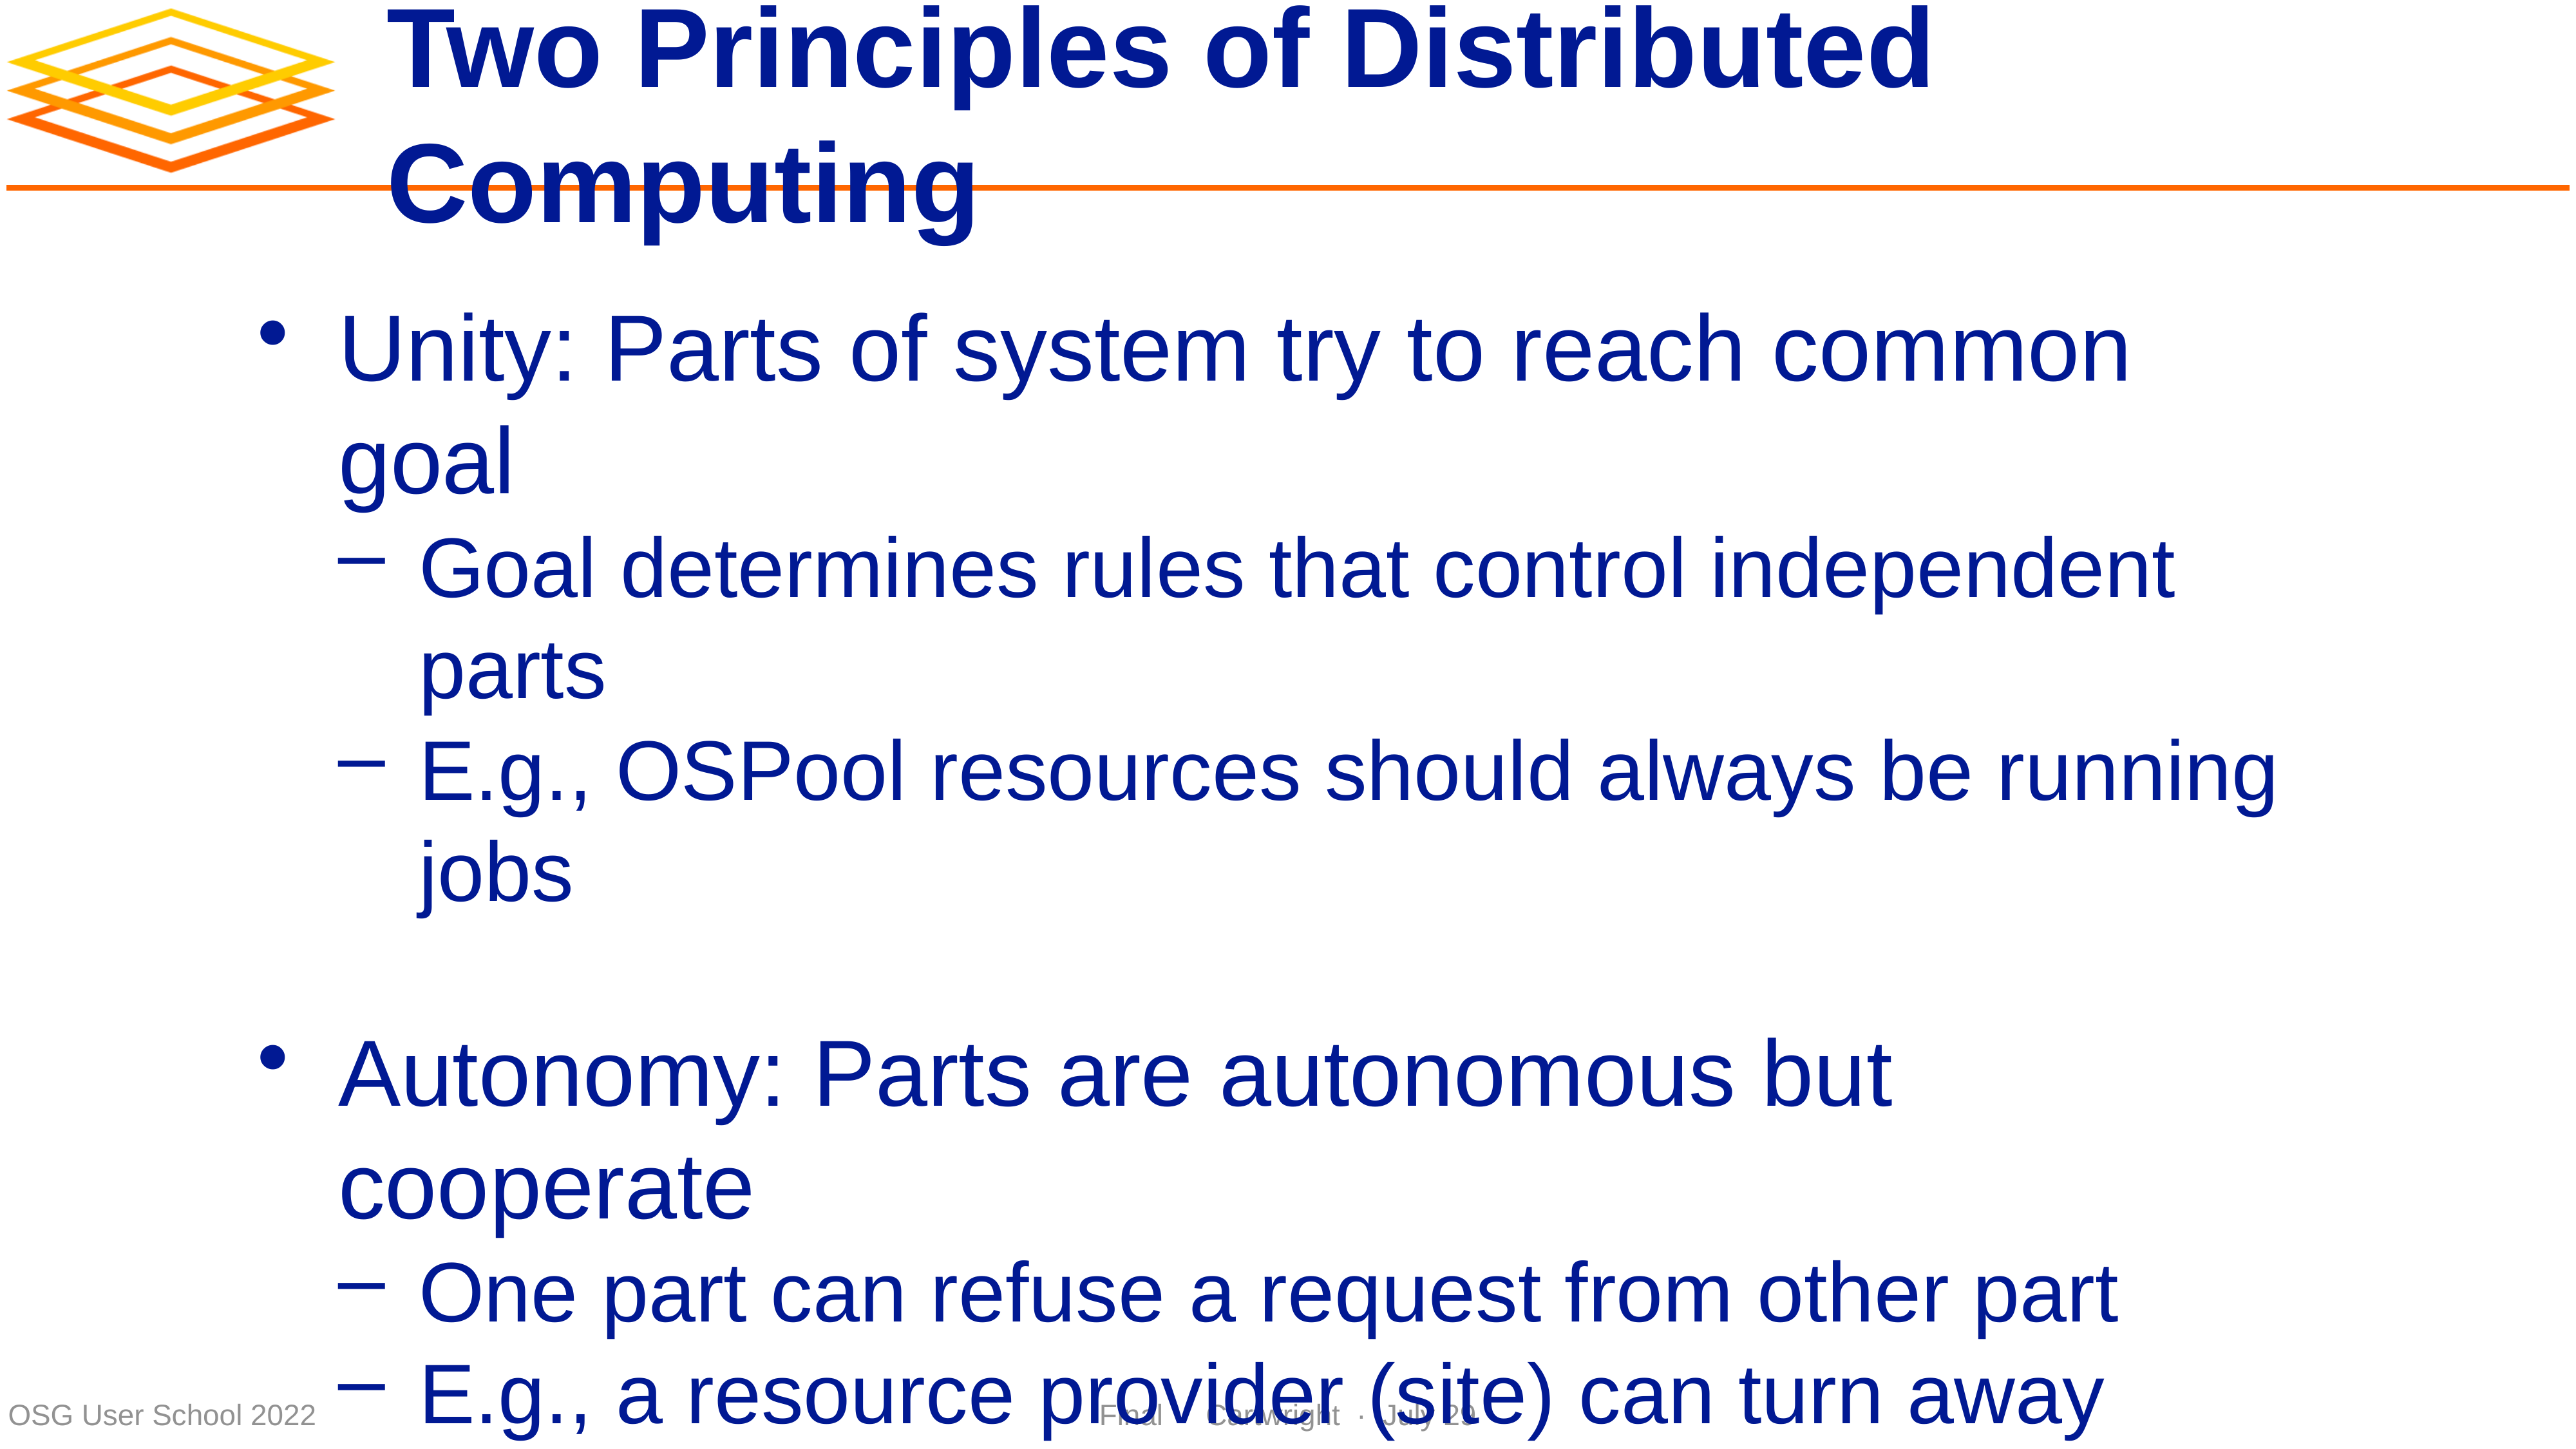

# Two Principles of Distributed Computing
Unity: Parts of system try to reach common goal
Goal determines rules that control independent parts
E.g., OSPool resources should always be running jobs
Autonomy: Parts are autonomous but cooperate
One part can refuse a request from other part
E.g., a resource provider (site) can turn away pilots
There are always trade-offs
10